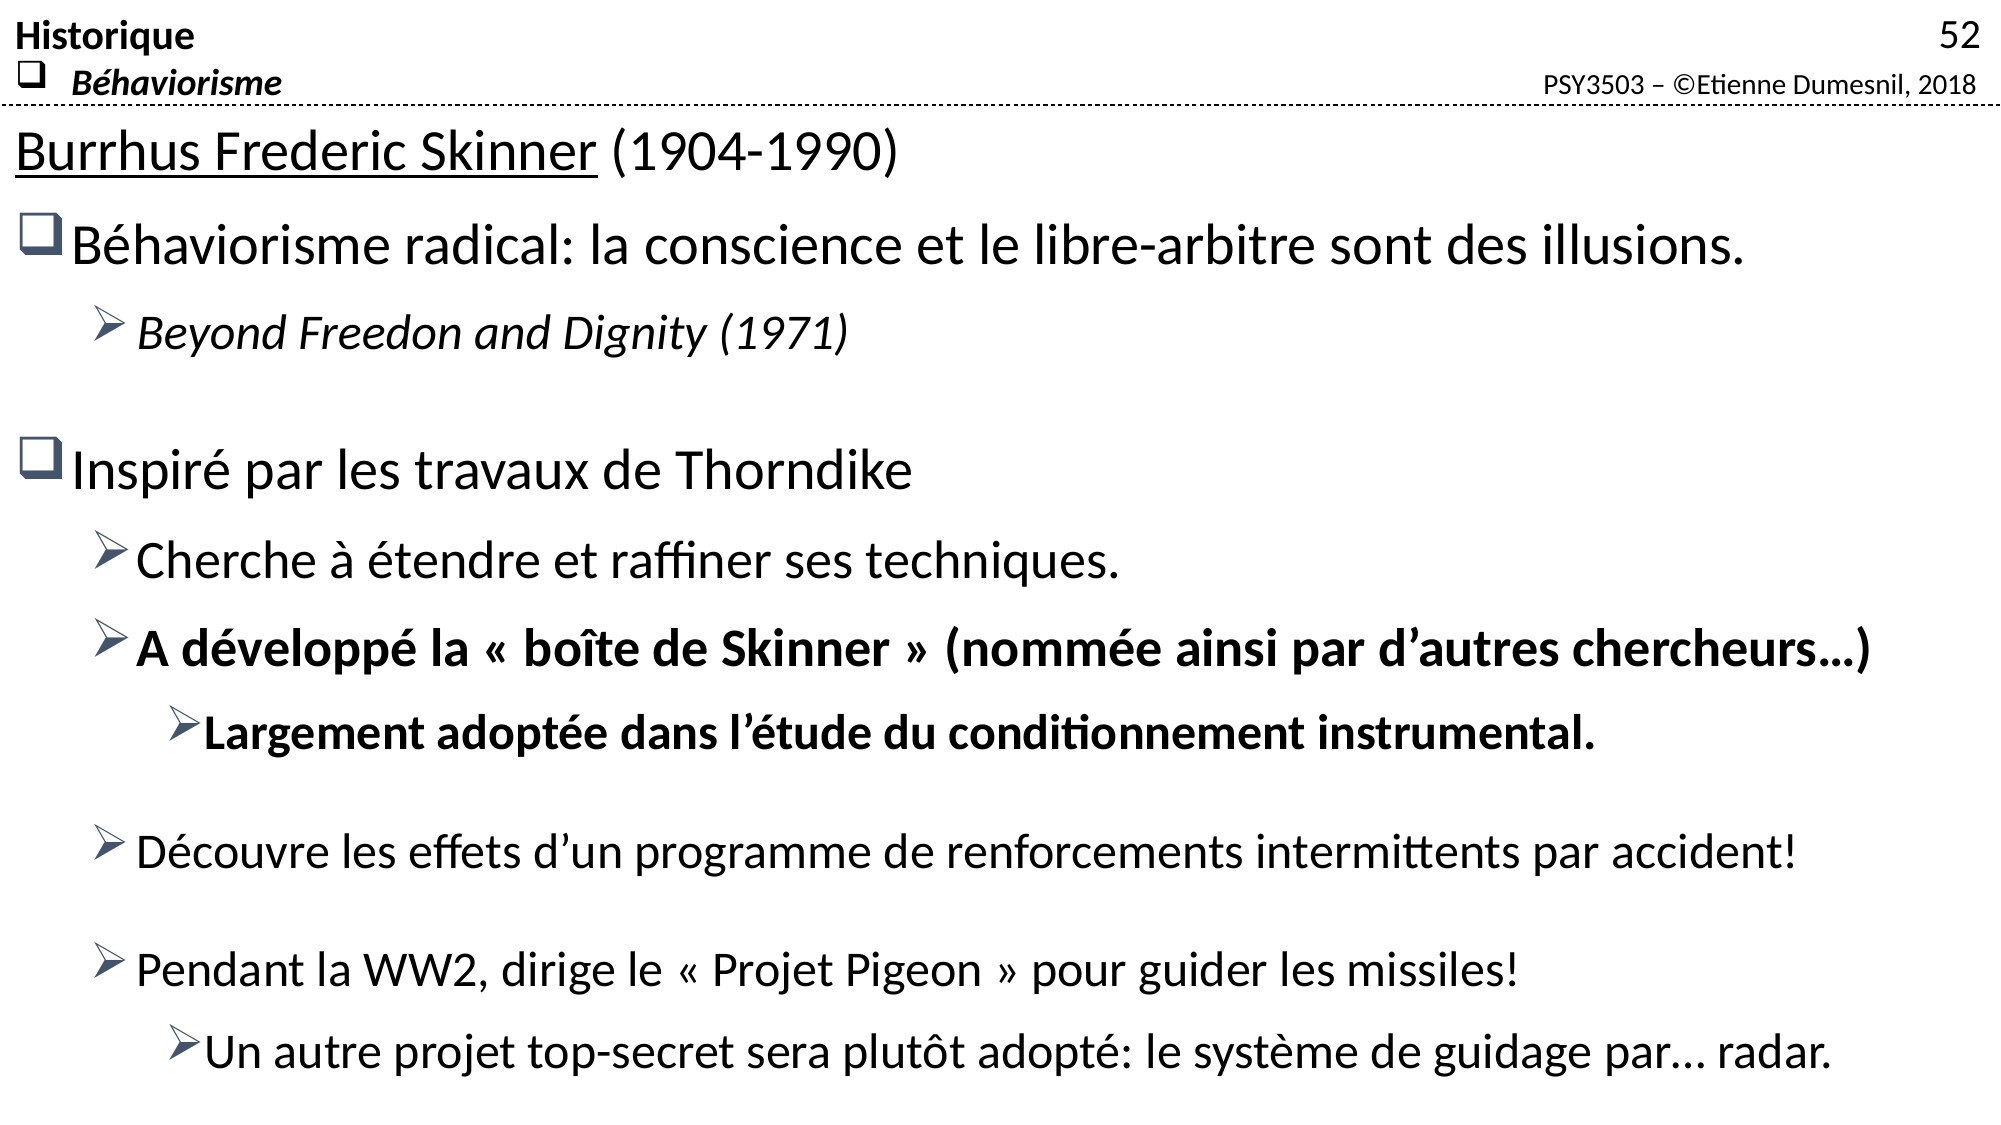

Historique
Béhaviorisme
Burrhus Frederic Skinner (1904-1990)
Béhaviorisme radical: la conscience et le libre-arbitre sont des illusions.
Beyond Freedon and Dignity (1971)

Inspiré par les travaux de Thorndike
Cherche à étendre et raffiner ses techniques.
A développé la « boîte de Skinner » (nommée ainsi par d’autres chercheurs…)
Largement adoptée dans l’étude du conditionnement instrumental.

Découvre les effets d’un programme de renforcements intermittents par accident!

Pendant la WW2, dirige le « Projet Pigeon » pour guider les missiles!
Un autre projet top-secret sera plutôt adopté: le système de guidage par… radar.